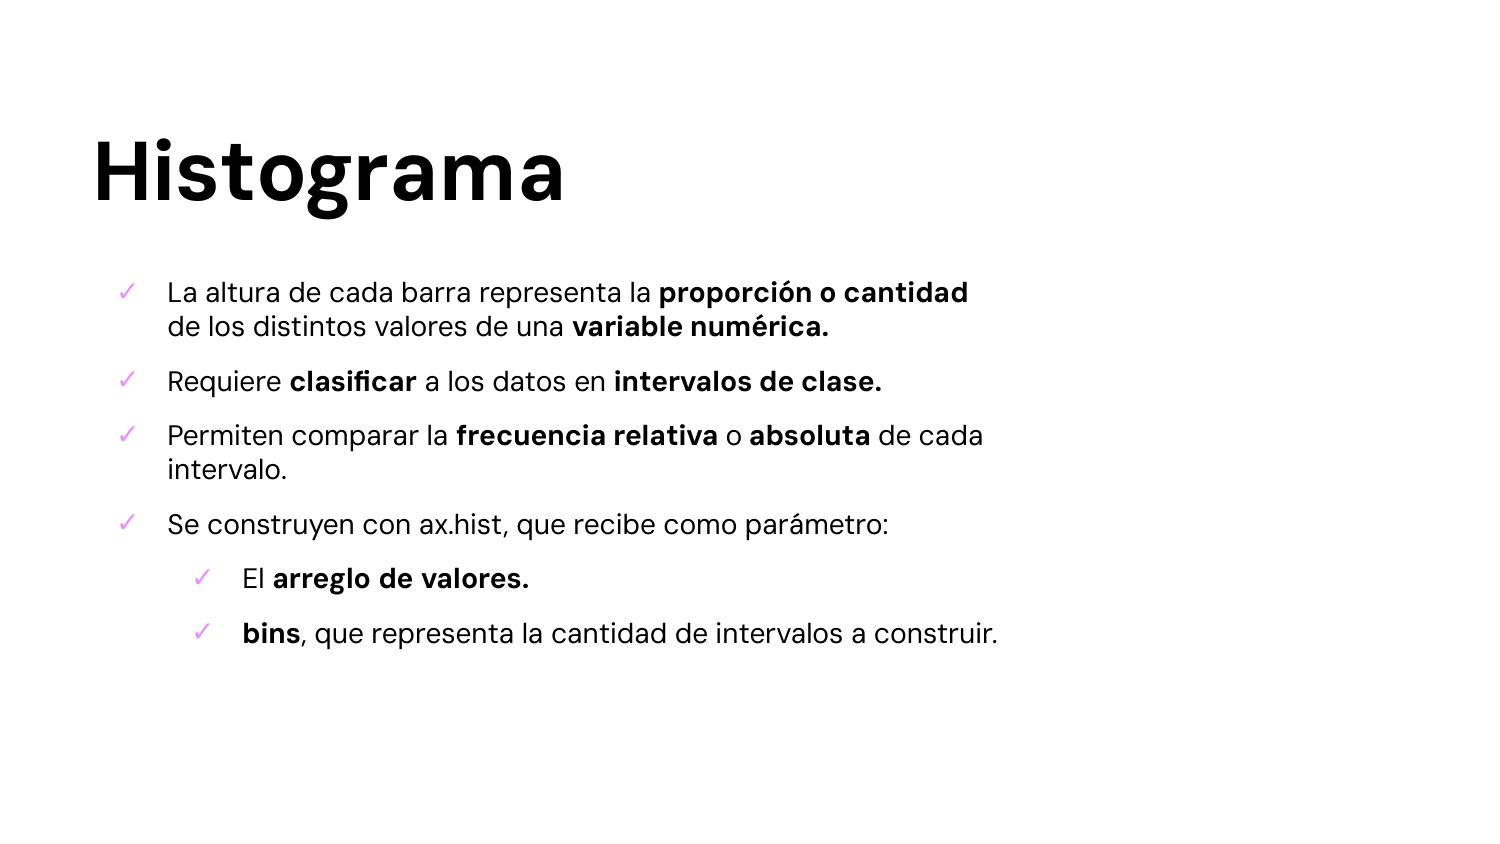

Histograma
La altura de cada barra representa la proporción o cantidad de los distintos valores de una variable numérica.
Requiere clasificar a los datos en intervalos de clase.
Permiten comparar la frecuencia relativa o absoluta de cada intervalo.
Se construyen con ax.hist, que recibe como parámetro:
El arreglo de valores.
bins, que representa la cantidad de intervalos a construir.